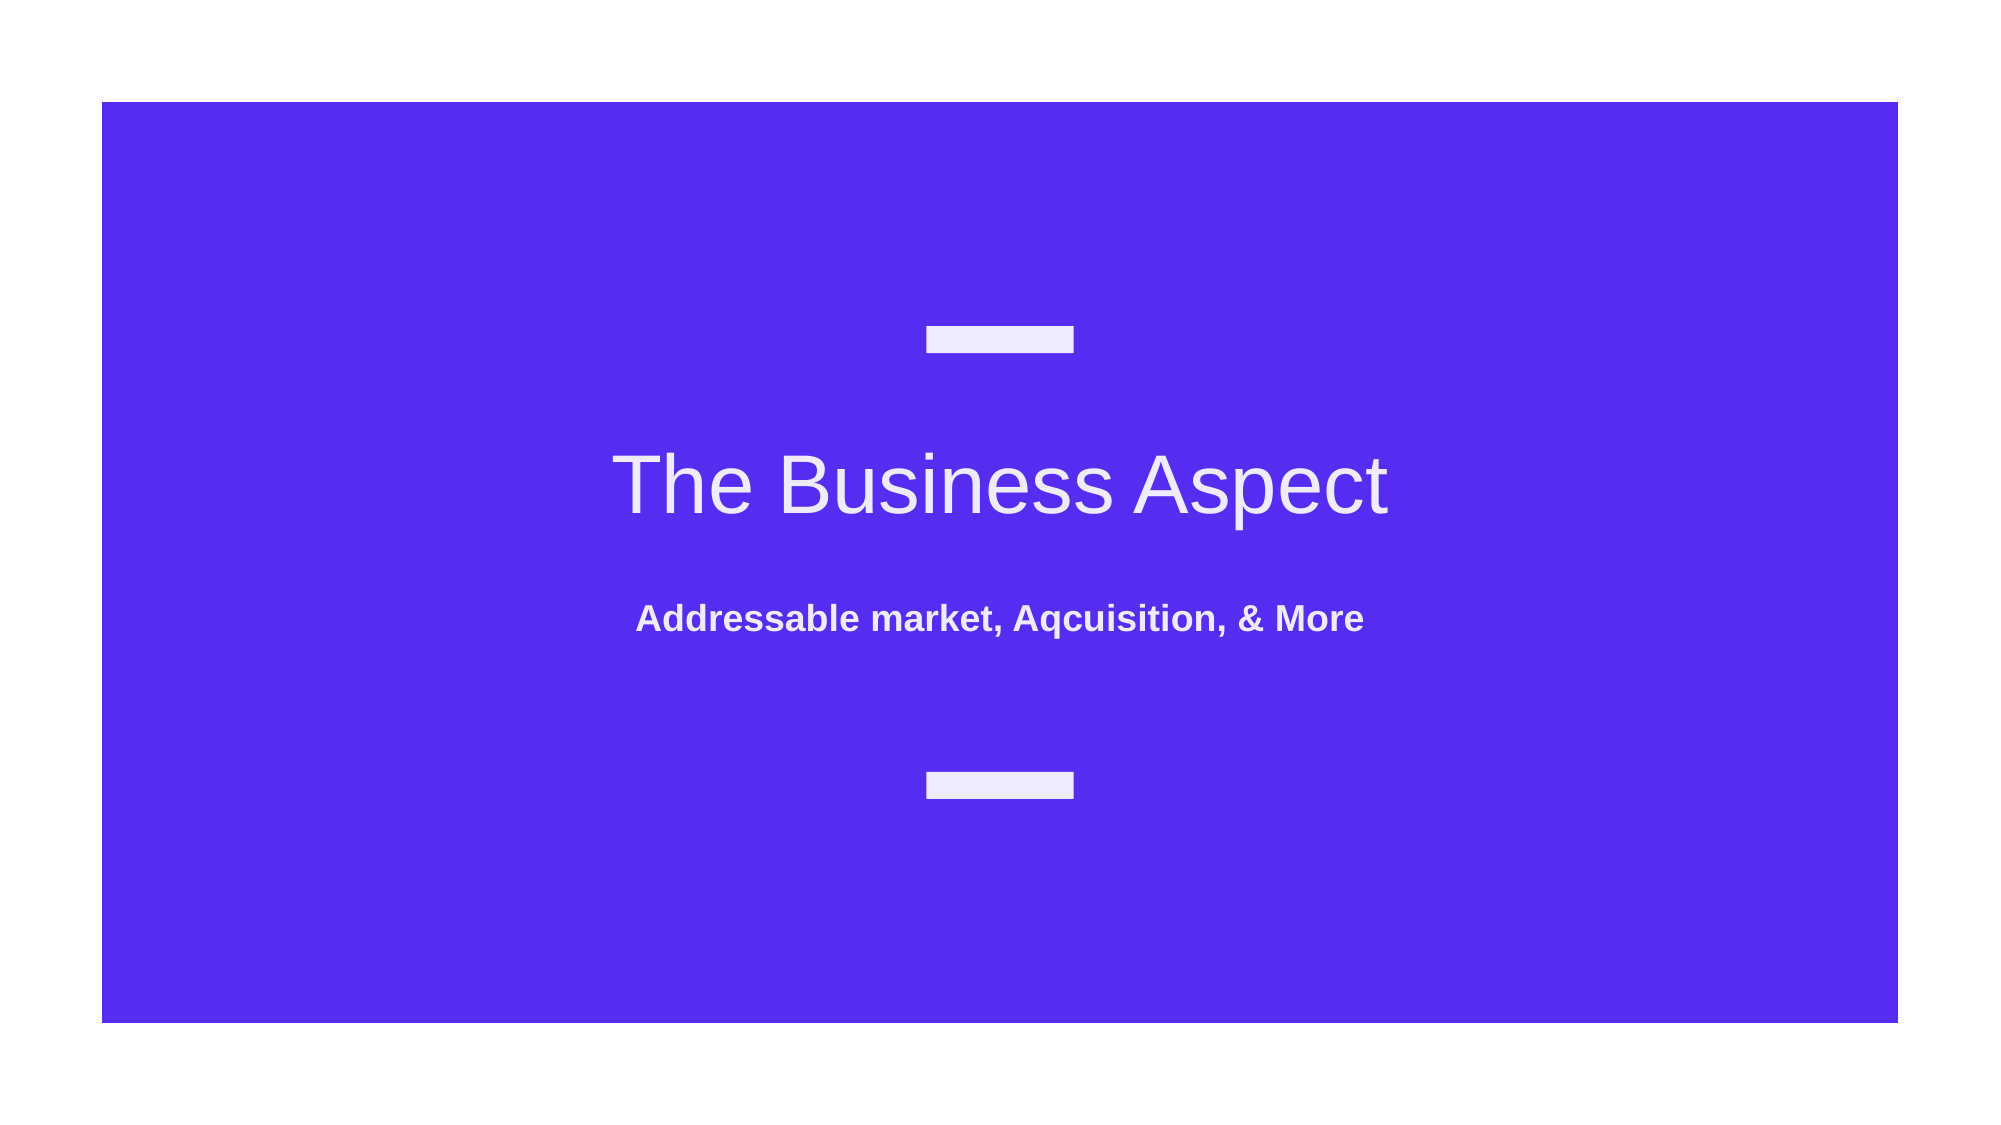

The Business Aspect
Addressable market, Aqcuisition, & More